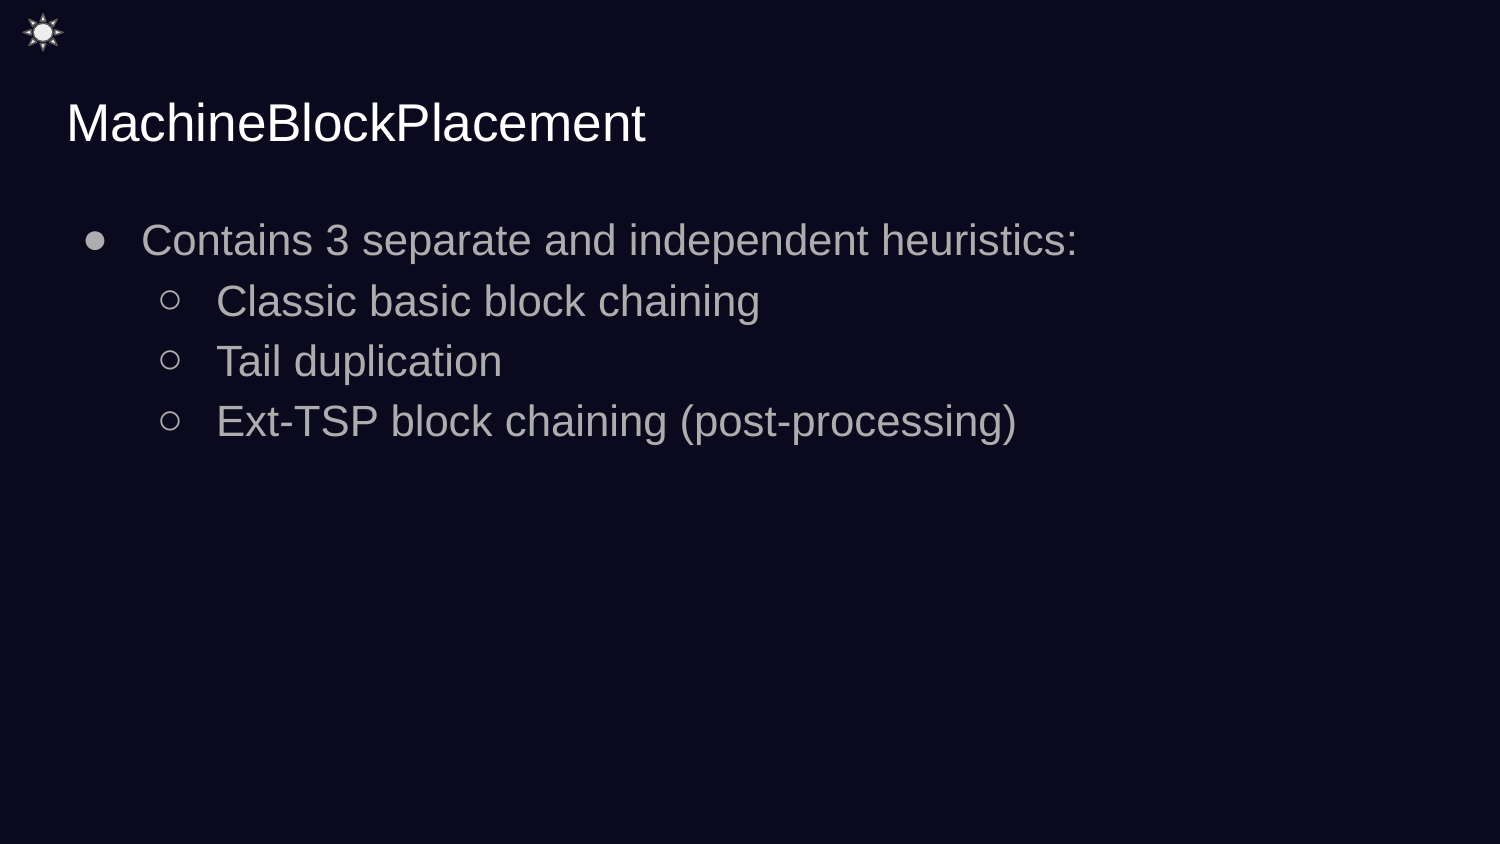

# MachineBlockPlacement
Contains 3 separate and independent heuristics:
Classic basic block chaining
Tail duplication
Ext-TSP block chaining (post-processing)